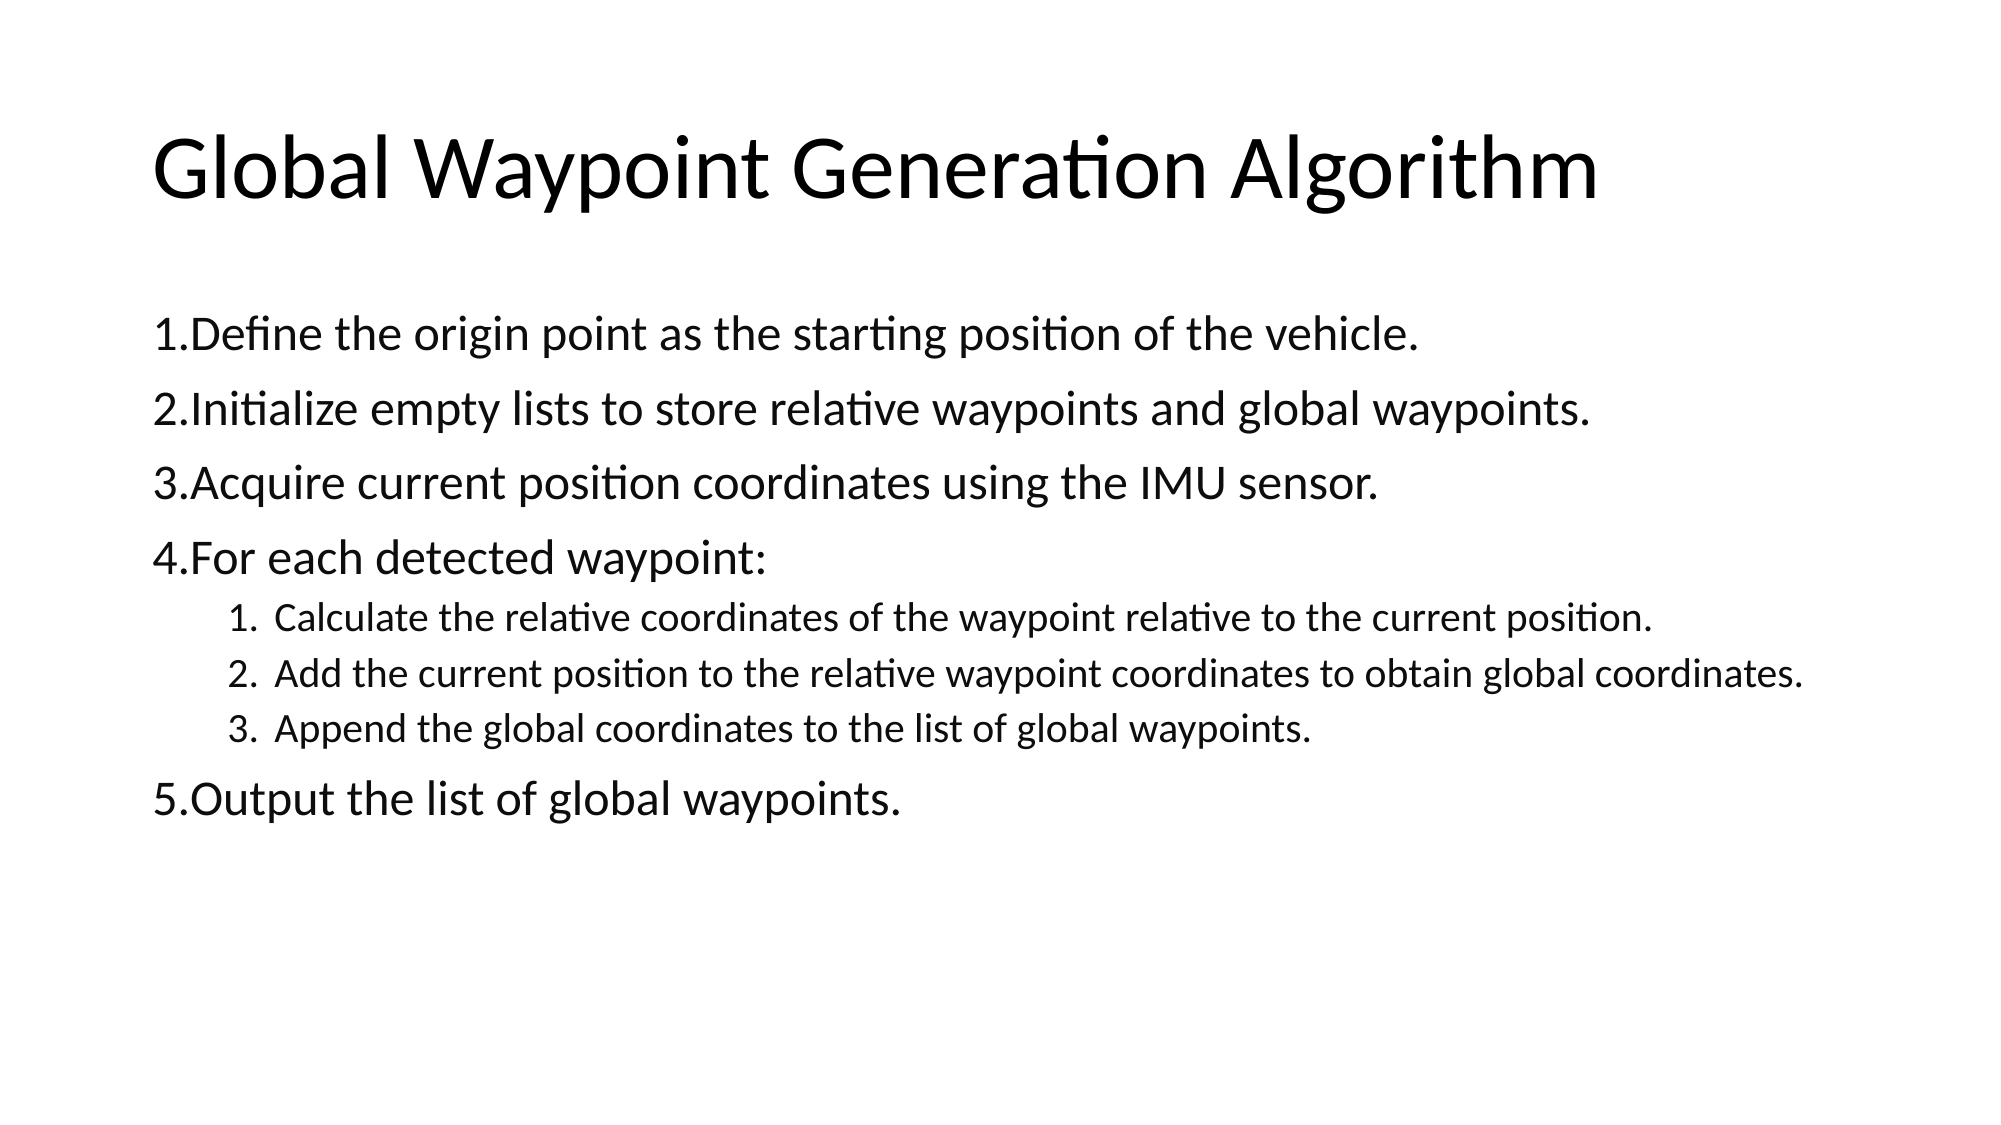

# Global Waypoint Generation Algorithm
Define the origin point as the starting position of the vehicle.
Initialize empty lists to store relative waypoints and global waypoints.
Acquire current position coordinates using the IMU sensor.
For each detected waypoint:
Calculate the relative coordinates of the waypoint relative to the current position.
Add the current position to the relative waypoint coordinates to obtain global coordinates.
Append the global coordinates to the list of global waypoints.
Output the list of global waypoints.